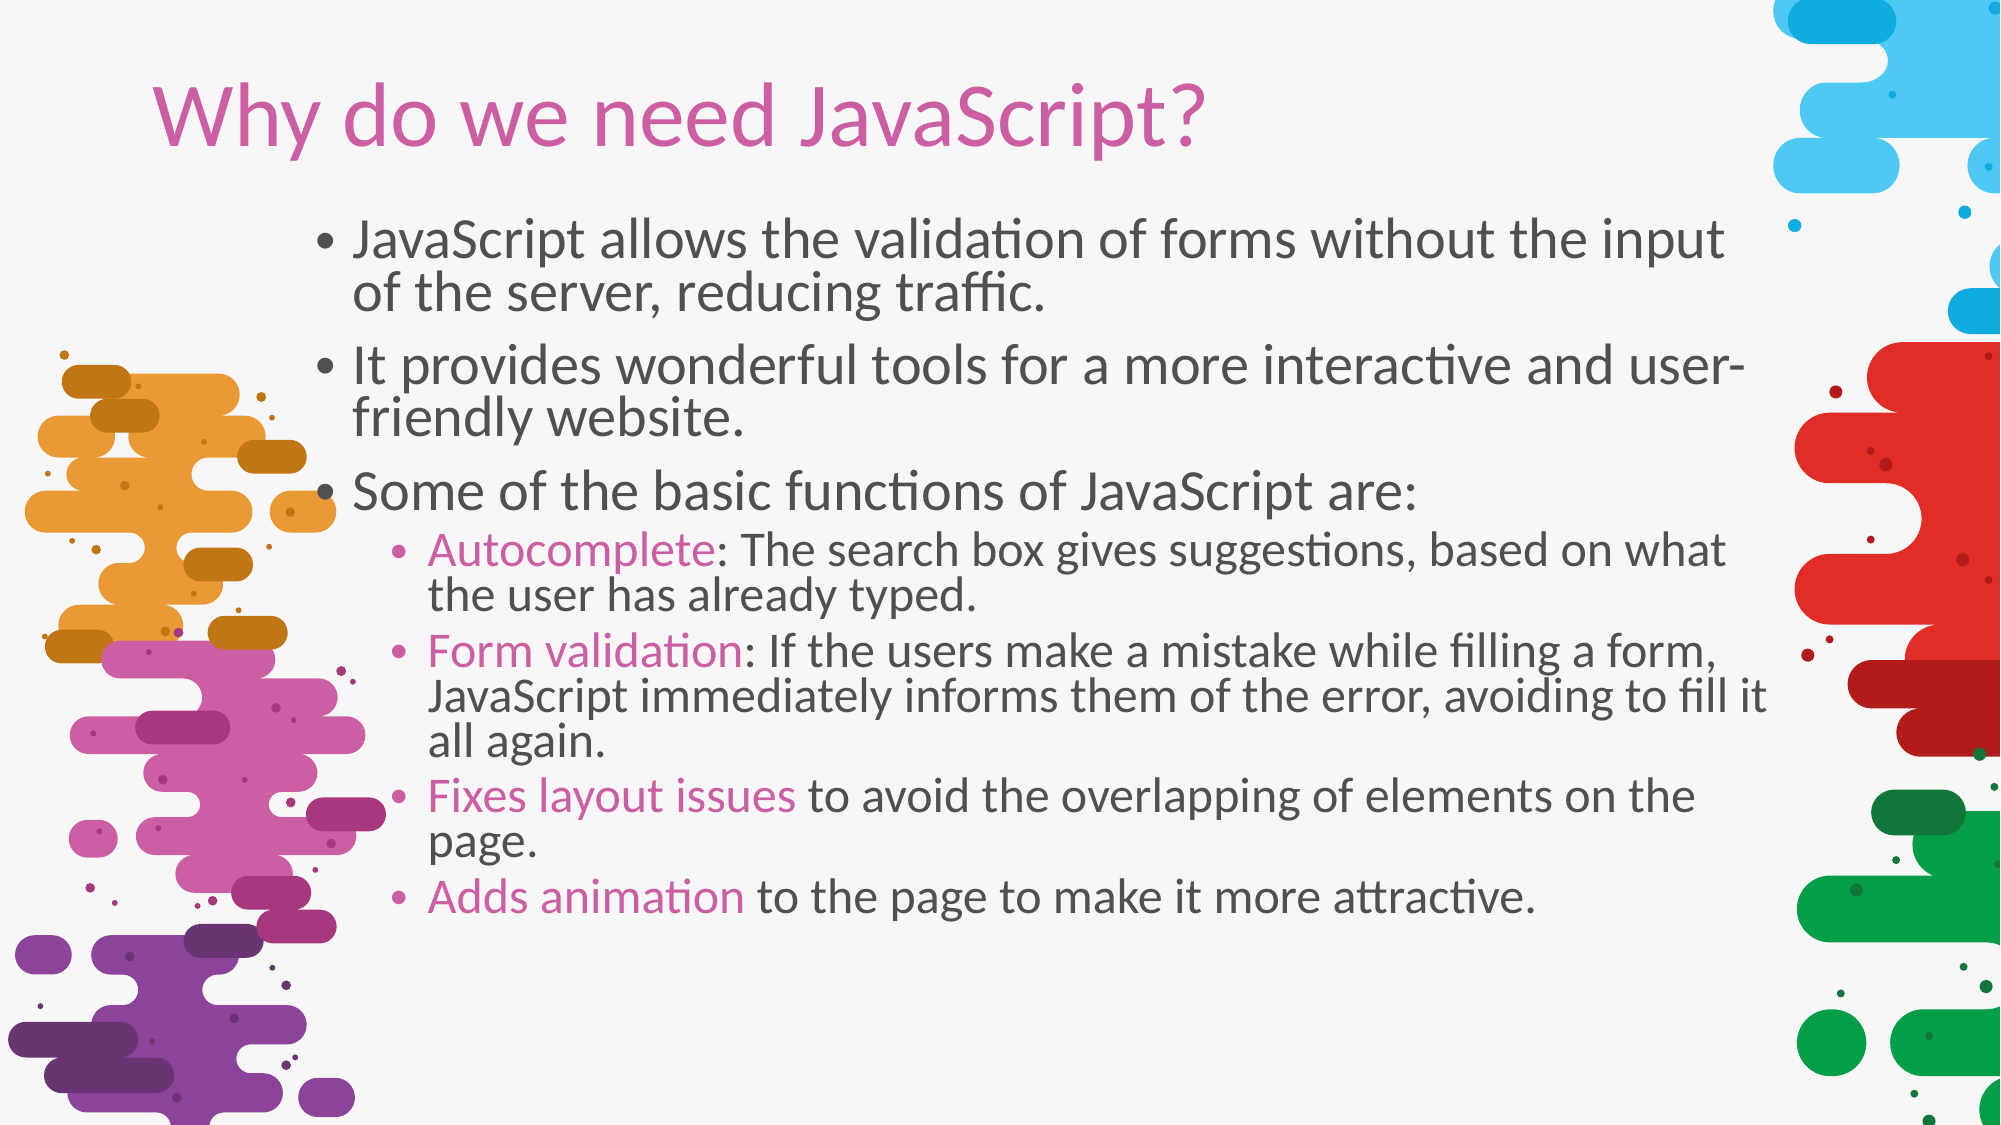

# Why do we need JavaScript?
JavaScript allows the validation of forms without the input of the server, reducing traffic.
It provides wonderful tools for a more interactive and user-friendly website.
Some of the basic functions of JavaScript are:
Autocomplete: The search box gives suggestions, based on what the user has already typed.
Form validation: If the users make a mistake while filling a form, JavaScript immediately informs them of the error, avoiding to fill it all again.
Fixes layout issues to avoid the overlapping of elements on the page.
Adds animation to the page to make it more attractive.